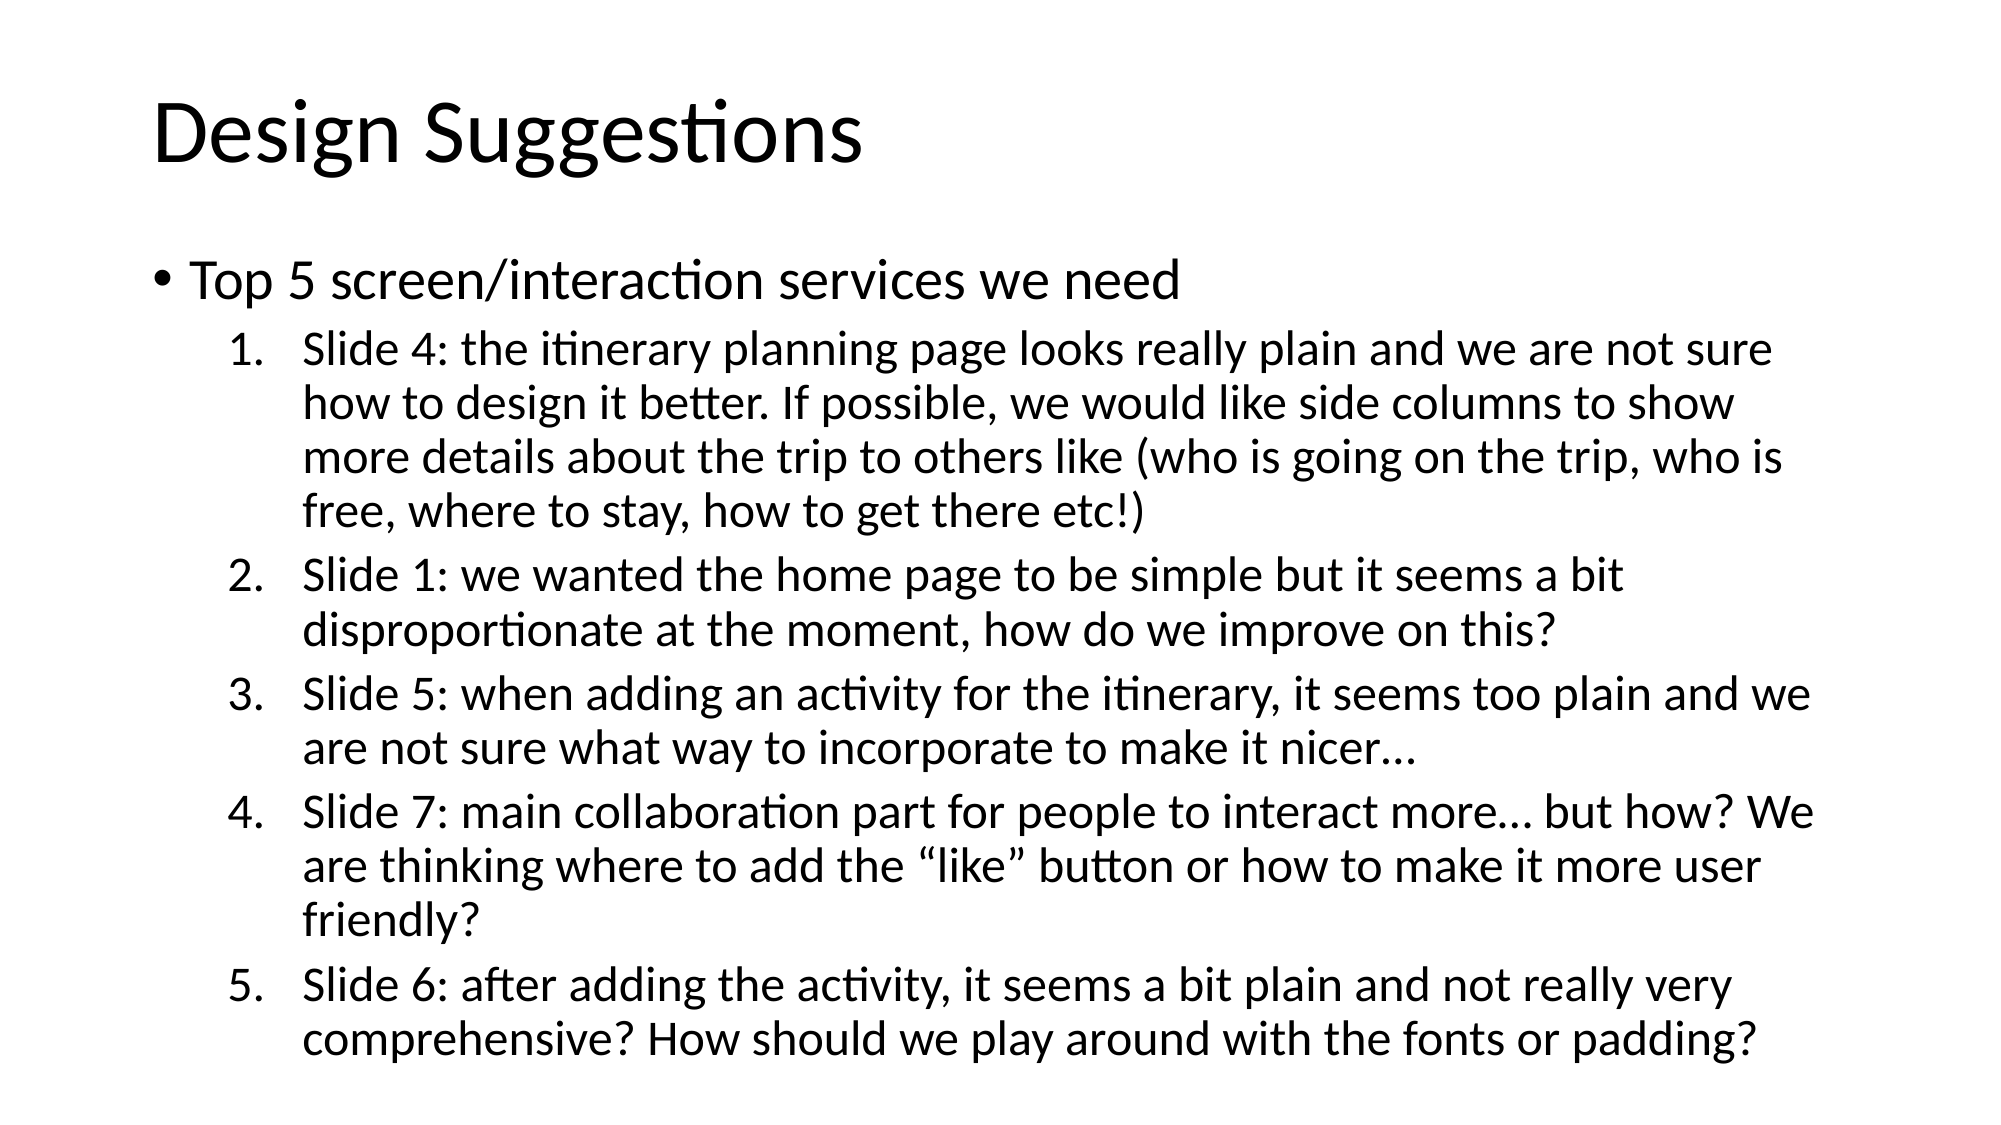

# Design Suggestions
Top 5 screen/interaction services we need
Slide 4: the itinerary planning page looks really plain and we are not sure how to design it better. If possible, we would like side columns to show more details about the trip to others like (who is going on the trip, who is free, where to stay, how to get there etc!)
Slide 1: we wanted the home page to be simple but it seems a bit disproportionate at the moment, how do we improve on this?
Slide 5: when adding an activity for the itinerary, it seems too plain and we are not sure what way to incorporate to make it nicer…
Slide 7: main collaboration part for people to interact more… but how? We are thinking where to add the “like” button or how to make it more user friendly?
Slide 6: after adding the activity, it seems a bit plain and not really very comprehensive? How should we play around with the fonts or padding?